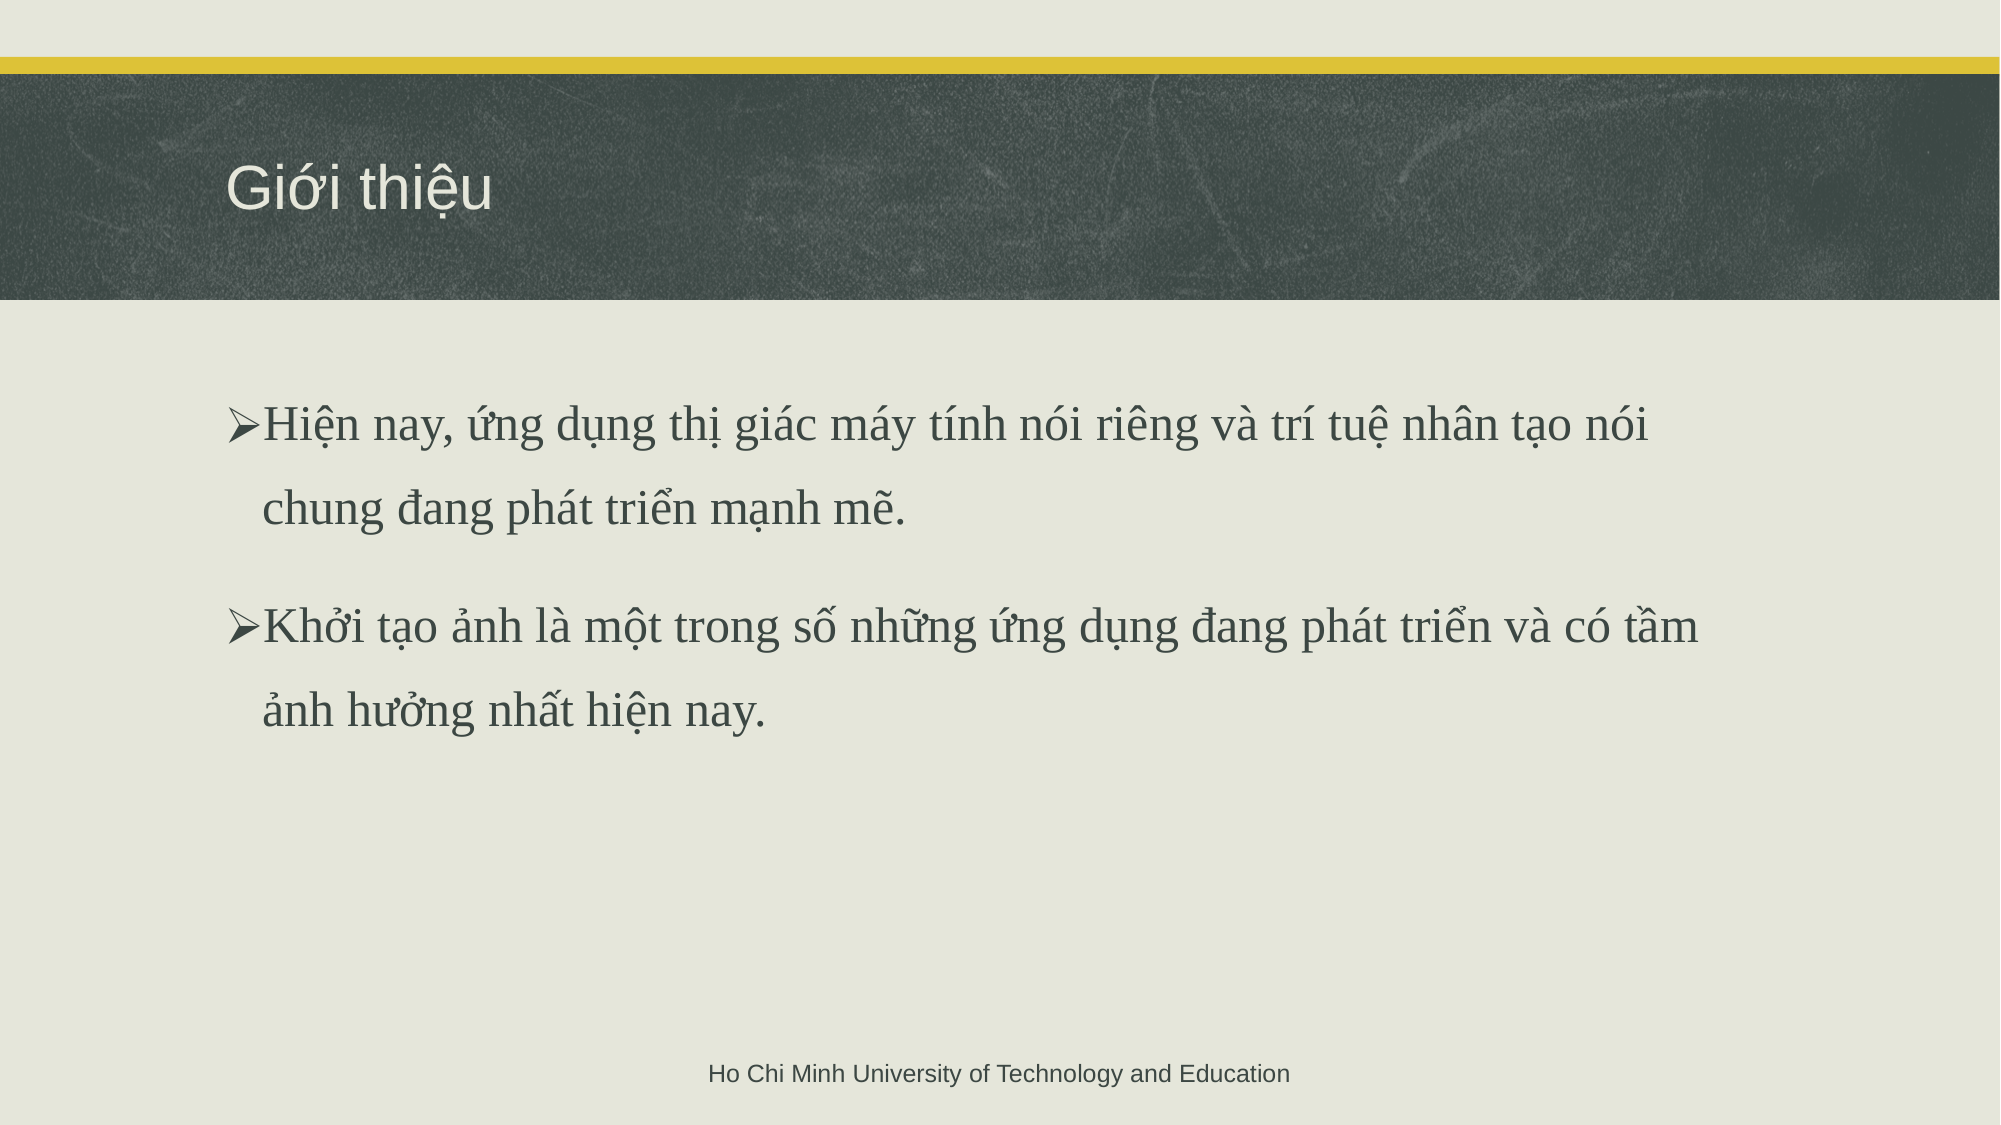

# Giới thiệu
Hiện nay, ứng dụng thị giác máy tính nói riêng và trí tuệ nhân tạo nói chung đang phát triển mạnh mẽ.
Khởi tạo ảnh là một trong số những ứng dụng đang phát triển và có tầm ảnh hưởng nhất hiện nay.

Ho Chi Minh University of Technology and Education